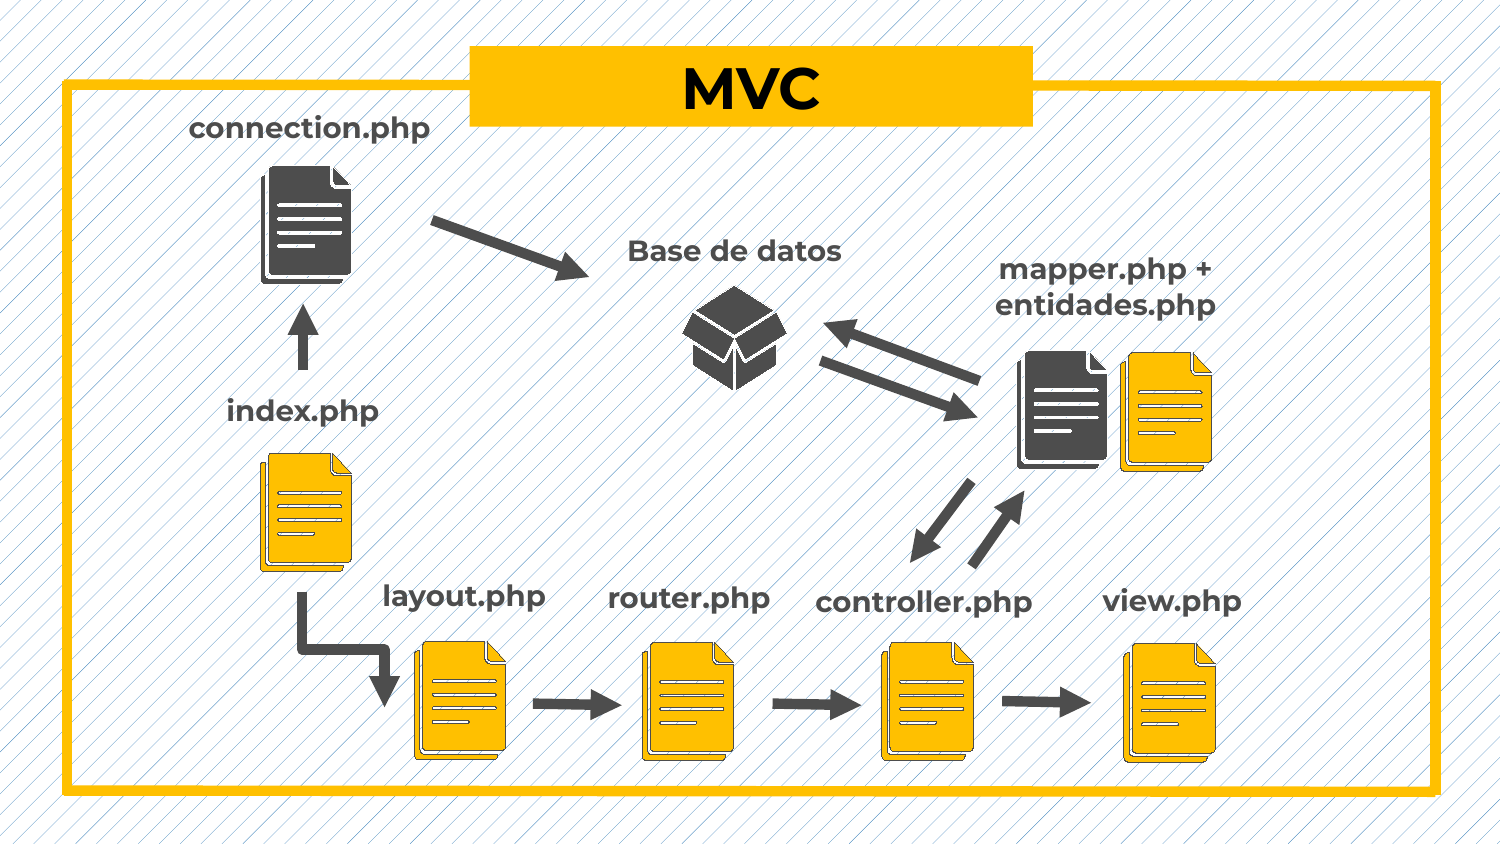

# MVC
connection.php

Base de datos
mapper.php + entidades.php

index.php

layout.php
router.php
view.php
controller.php